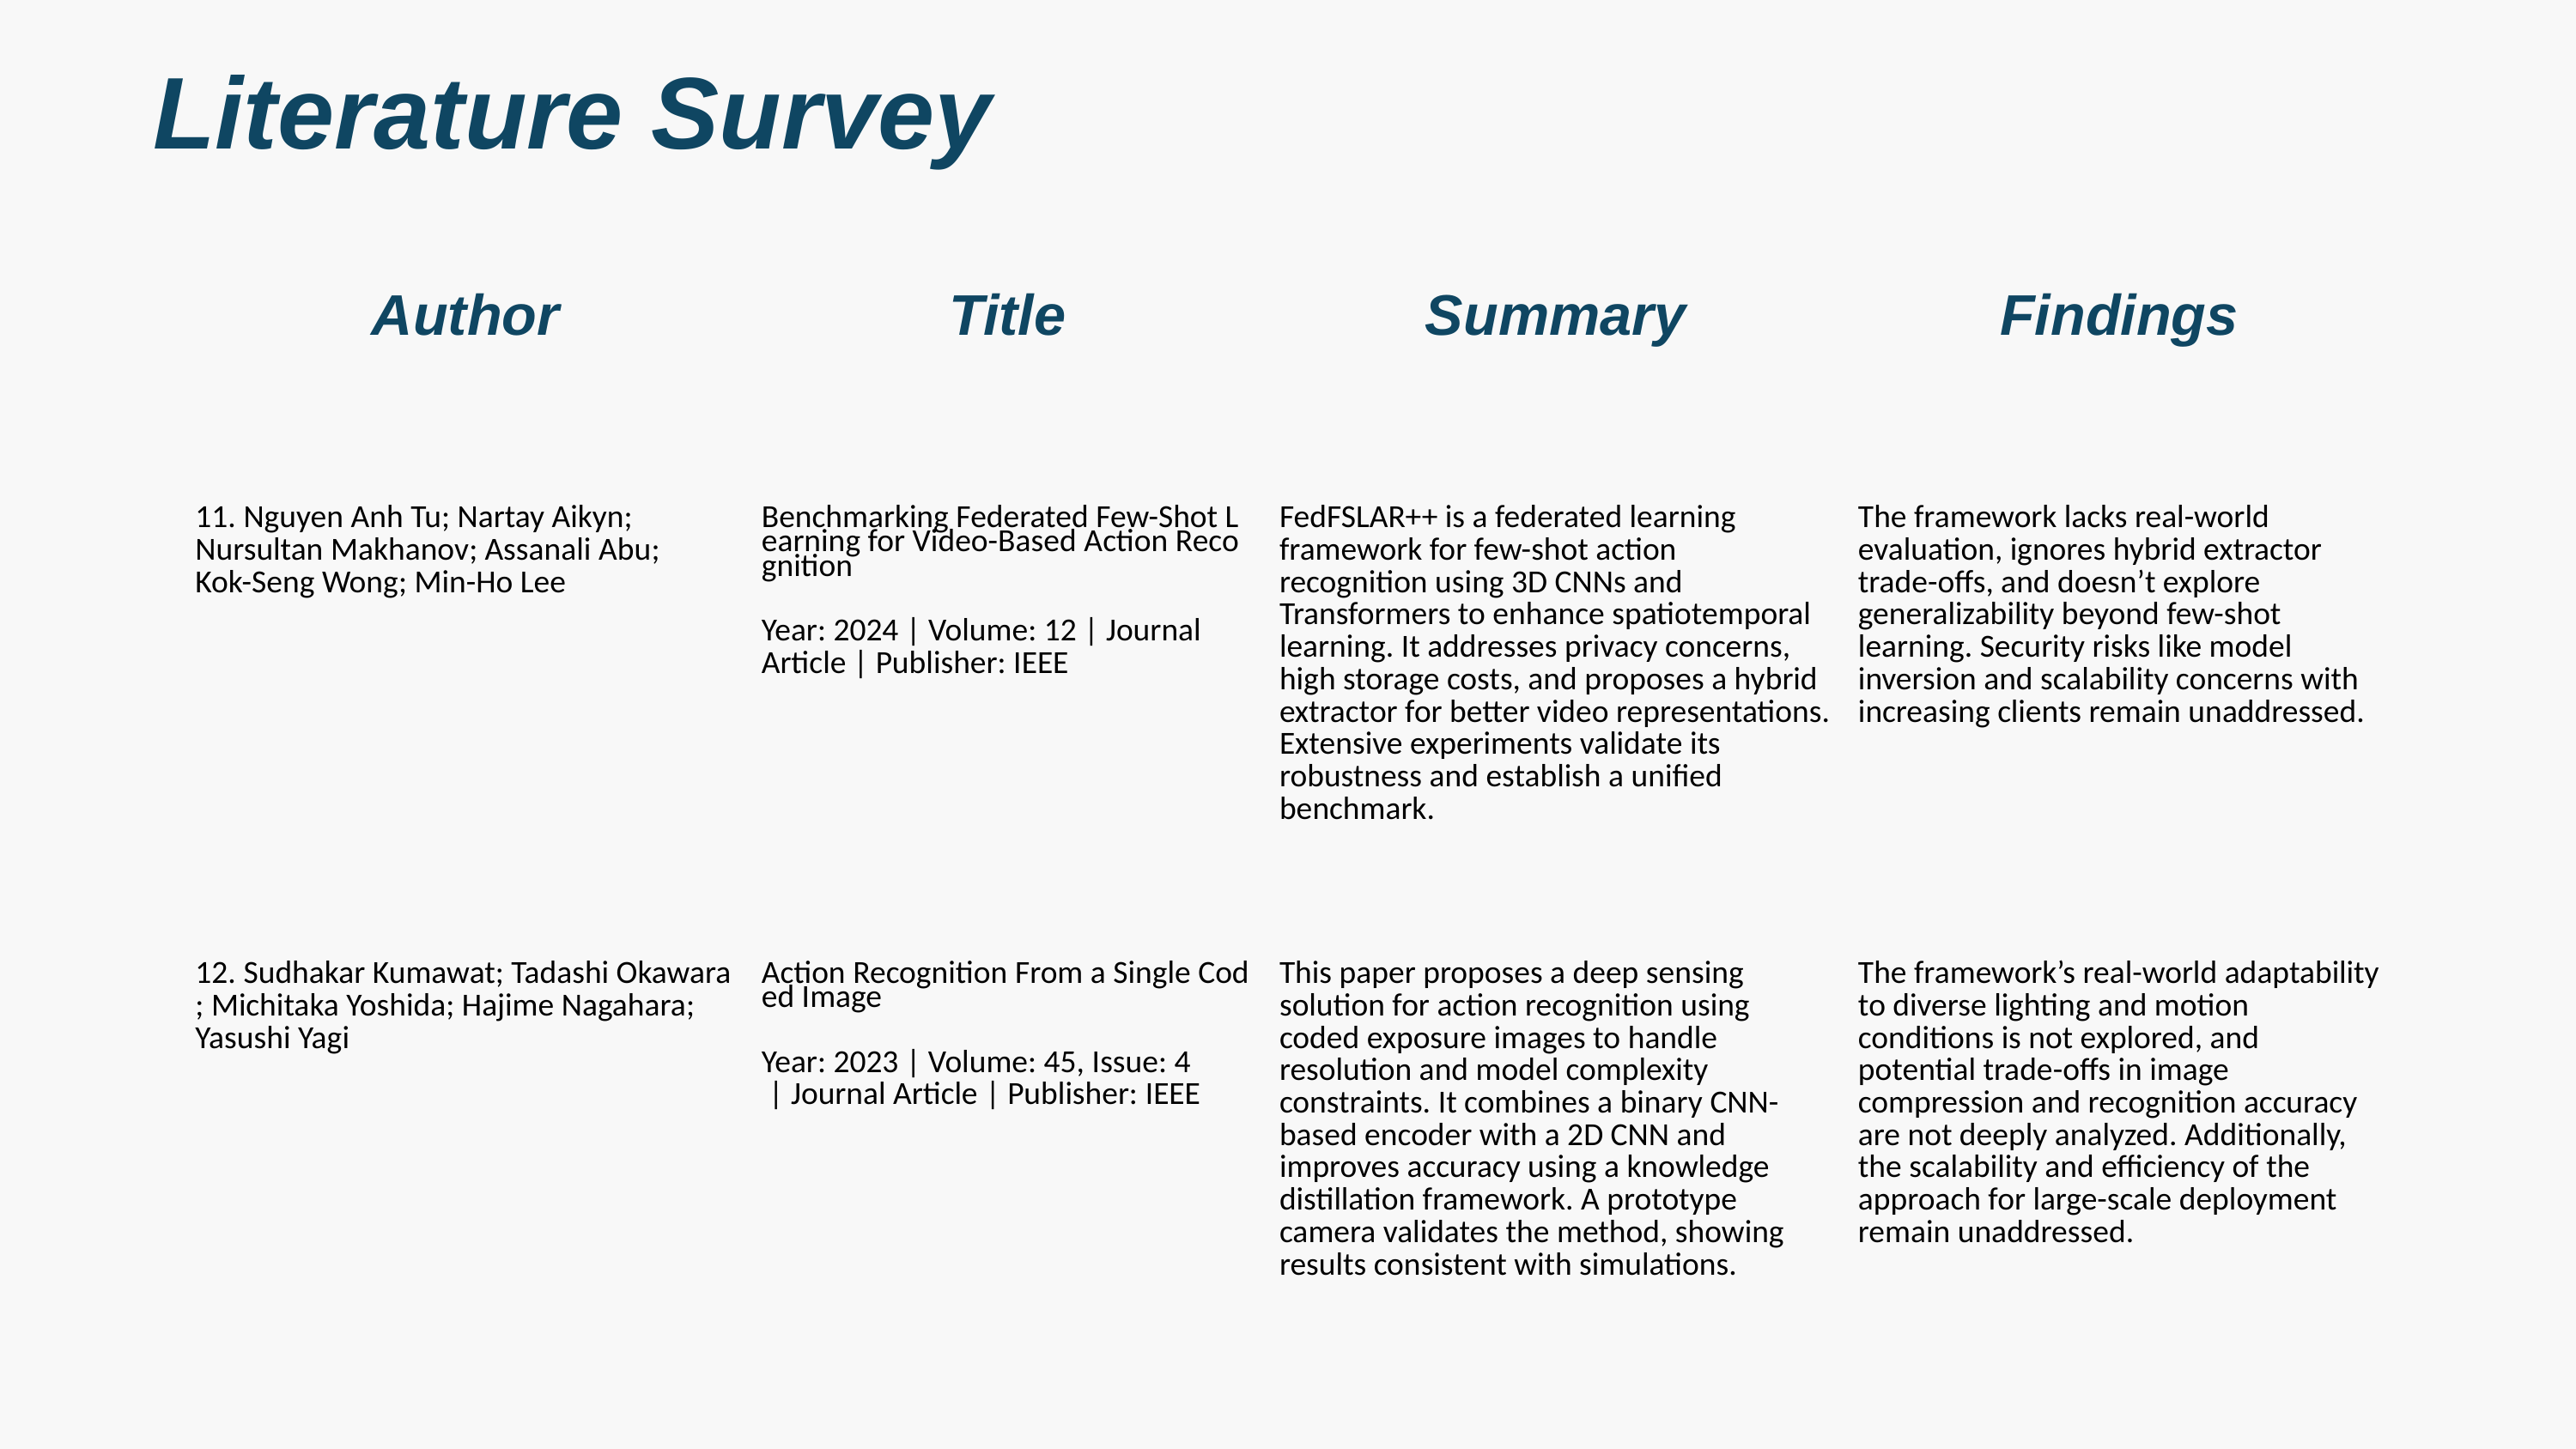

Literature Survey
| Author | Title | Summary | Findings |
| --- | --- | --- | --- |
| 11. Nguyen Anh Tu; Nartay Aikyn; Nursultan Makhanov; Assanali Abu; Kok-Seng Wong; Min-Ho Lee | Benchmarking Federated Few-Shot Learning for Video-Based Action Recognition Year: 2024 | Volume: 12 | Journal Article | Publisher: IEEE | FedFSLAR++ is a federated learning framework for few-shot action recognition using 3D CNNs and Transformers to enhance spatiotemporal learning. It addresses privacy concerns, high storage costs, and proposes a hybrid extractor for better video representations. Extensive experiments validate its robustness and establish a unified benchmark. | The framework lacks real-world evaluation, ignores hybrid extractor trade-offs, and doesn’t explore generalizability beyond few-shot learning. Security risks like model inversion and scalability concerns with increasing clients remain unaddressed. |
| 12. Sudhakar Kumawat; Tadashi Okawara; Michitaka Yoshida; Hajime Nagahara; Yasushi Yagi | Action Recognition From a Single Coded Image Year: 2023 | Volume: 45, Issue: 4 | Journal Article | Publisher: IEEE | This paper proposes a deep sensing solution for action recognition using coded exposure images to handle resolution and model complexity constraints. It combines a binary CNN-based encoder with a 2D CNN and improves accuracy using a knowledge distillation framework. A prototype camera validates the method, showing results consistent with simulations. | The framework’s real-world adaptability to diverse lighting and motion conditions is not explored, and potential trade-offs in image compression and recognition accuracy are not deeply analyzed. Additionally, the scalability and efficiency of the approach for large-scale deployment remain unaddressed. |
|  |  |  |  |